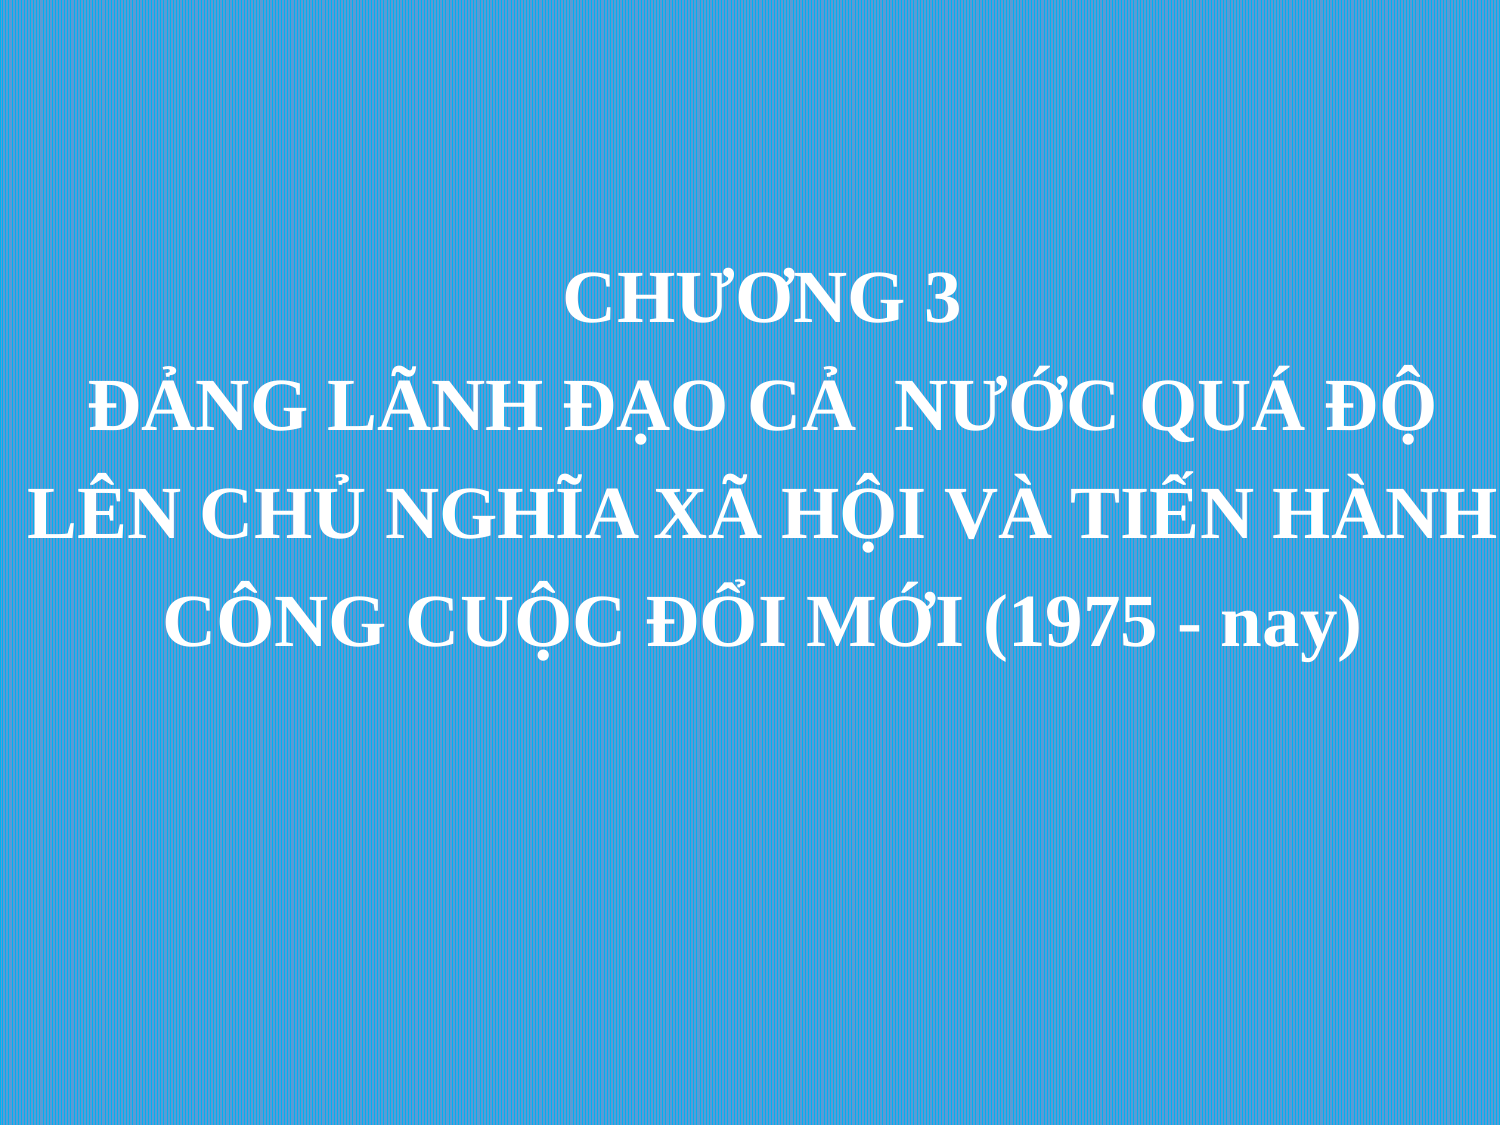

CHƯƠNG 3
ĐẢNG LÃNH ĐẠO CẢ  NƯỚC QUÁ ĐỘ LÊN CHỦ NGHĨA XÃ HỘI VÀ TIẾN HÀNH CÔNG CUỘC ĐỔI MỚI (1975 - nay)